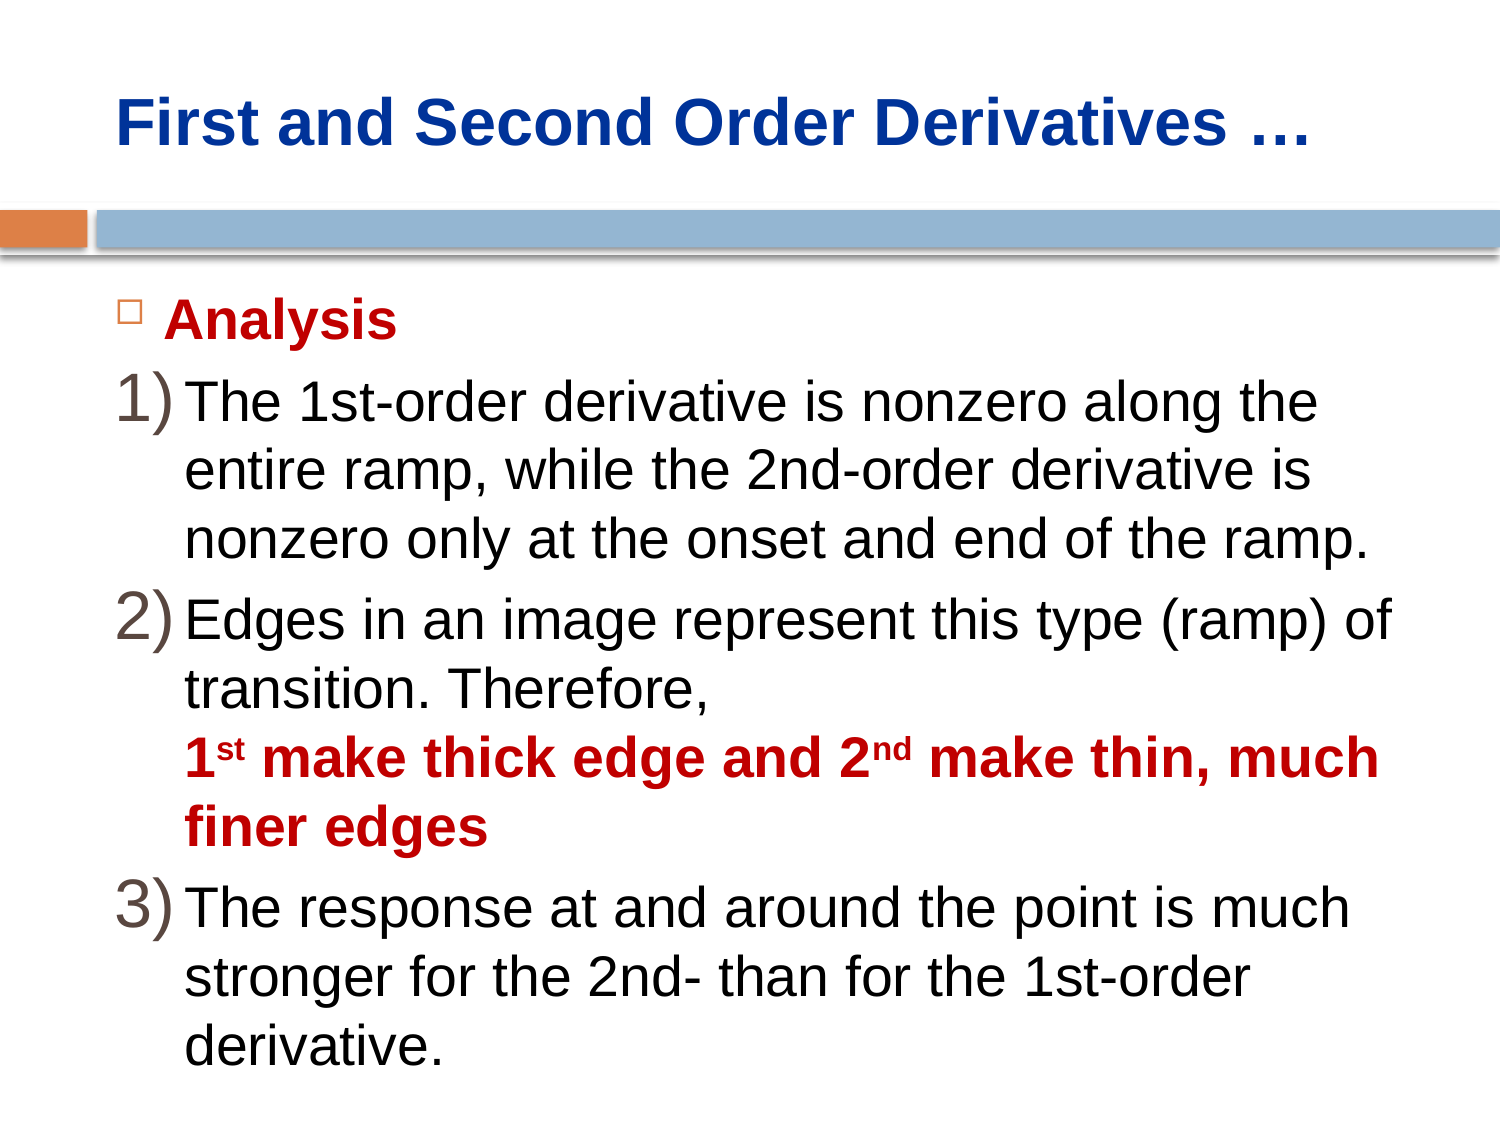

# First and Second Order Derivatives …
Analysis
The 1st-order derivative is nonzero along the entire ramp, while the 2nd-order derivative is nonzero only at the onset and end of the ramp.
Edges in an image represent this type (ramp) of transition. Therefore,
1st make thick edge and 2nd make thin, much finer edges
The response at and around the point is much stronger for the 2nd- than for the 1st-order derivative.